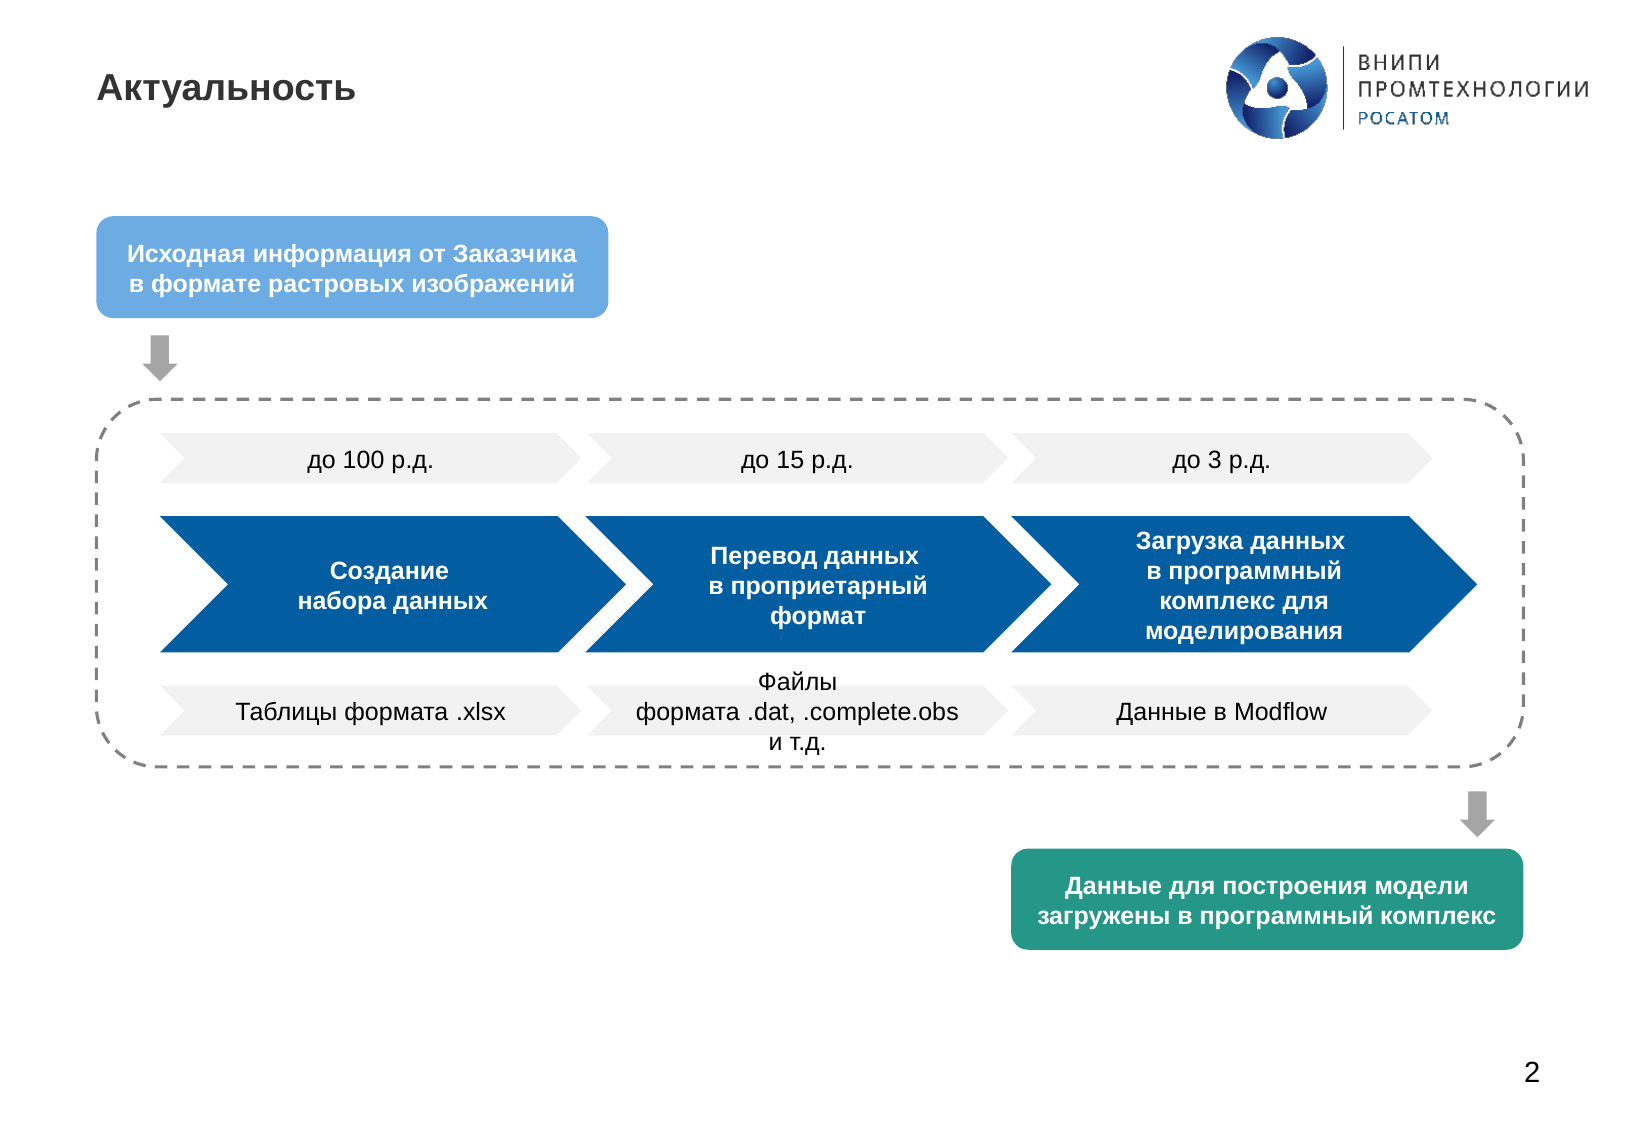

Актуальность

Палитра для использования
инструментами «пипетка» и «формат
по образцу»
Рекомендуемые сочетания цветов

1 цвет

2 цвета

3 цвета

4 цвета

5 цветов

6 цветов

7 цветов
Цвета-индикаторы
положительная динамика/
результат

обратить внимание!
отрицательная динамика/
результат

Цвет текста

Текст

Сноска

Выделение
Исходная информация от Заказчика в формате растровых изображений

до 100 р.д.
до 15 р.д.
до 3 р.д.
Создание
набора данных
Перевод данных
в проприетарный формат
Загрузка данных
в программный комплекс для моделирования
Таблицы формата .xlsx
Файлы формата .dat, .complete.obs и т.д.
Данные в Modflow

Данные для построения модели загружены в программный комплекс
2